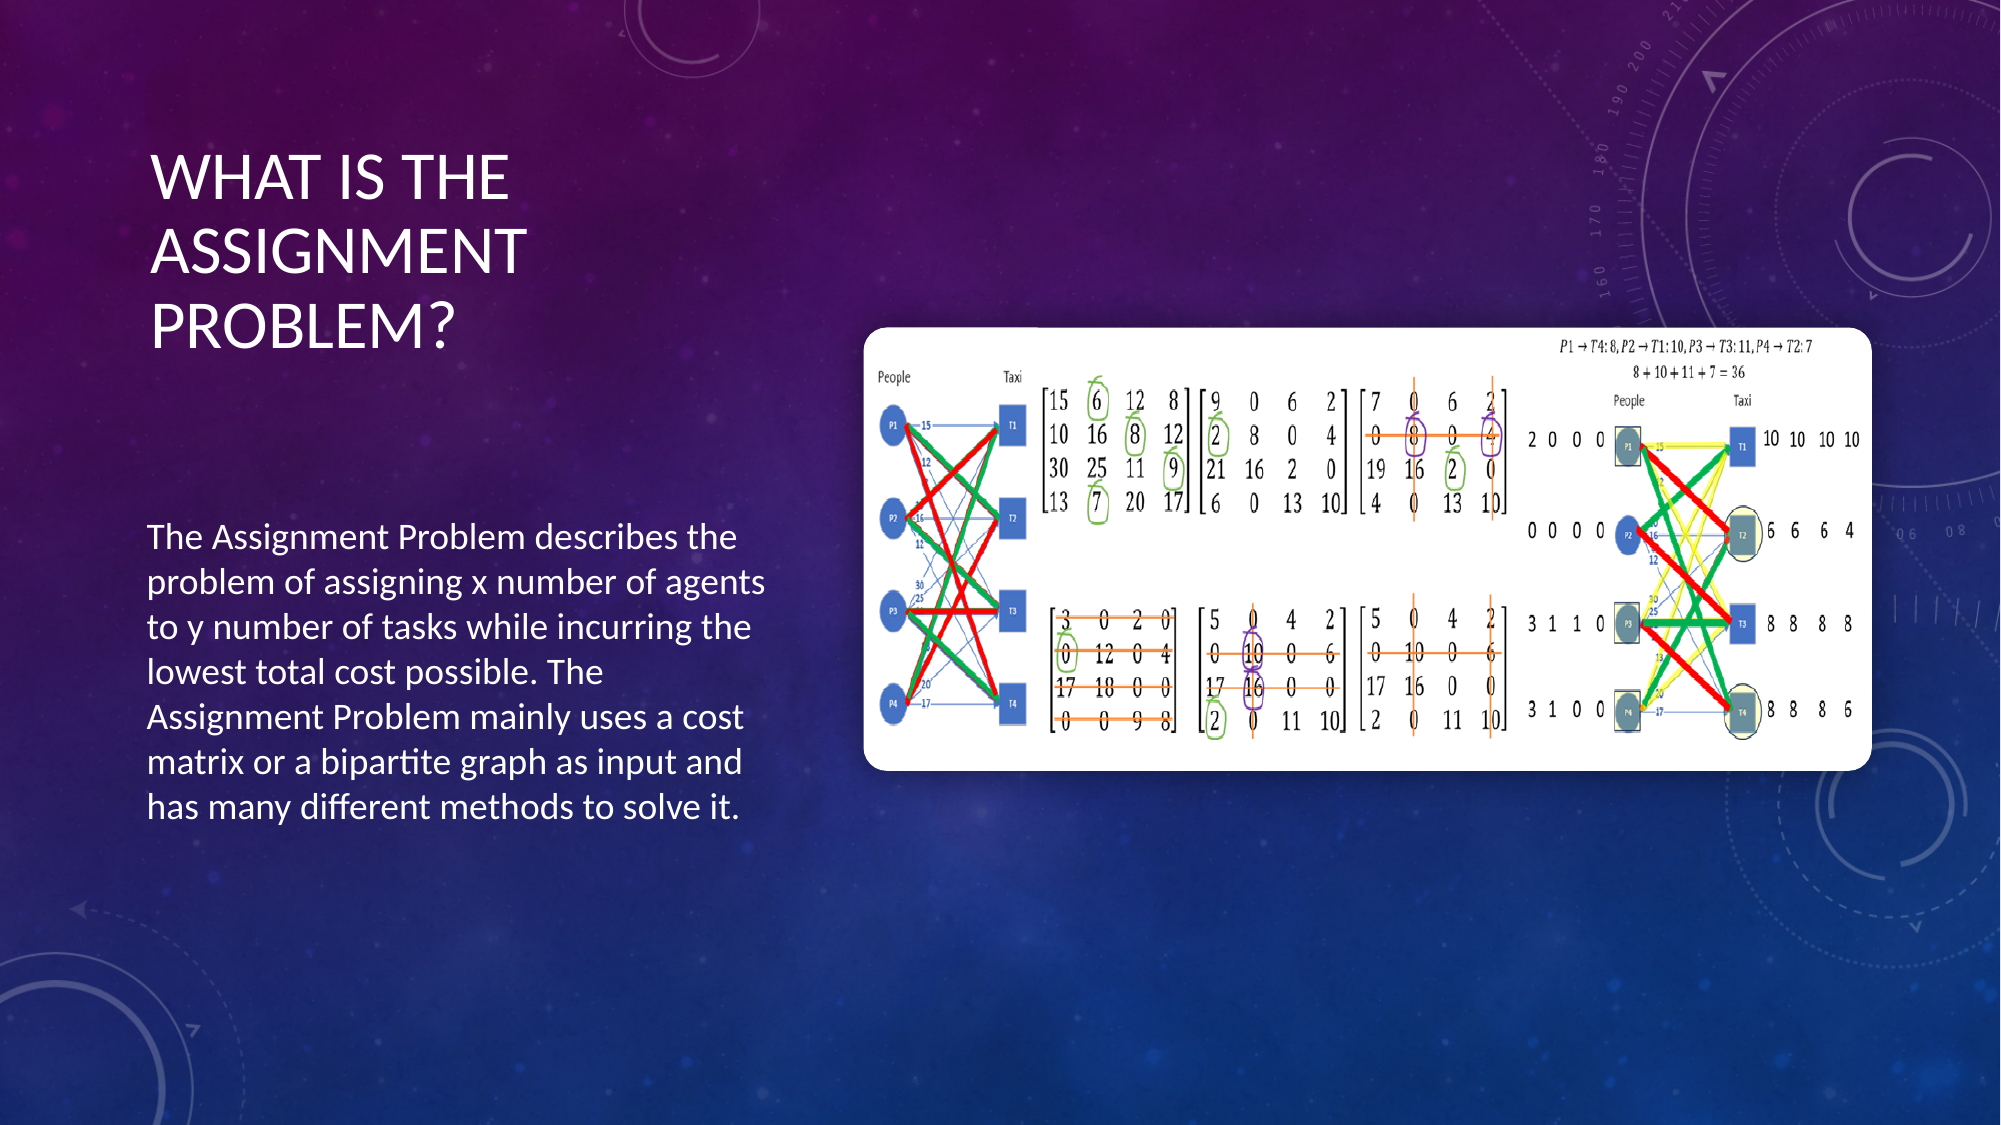

# What is the Assignment problem?

The Assignment Problem describes the problem of assigning x number of agents to y number of tasks while incurring the lowest total cost possible. The Assignment Problem mainly uses a cost matrix or a bipartite graph as input and has many different methods to solve it.